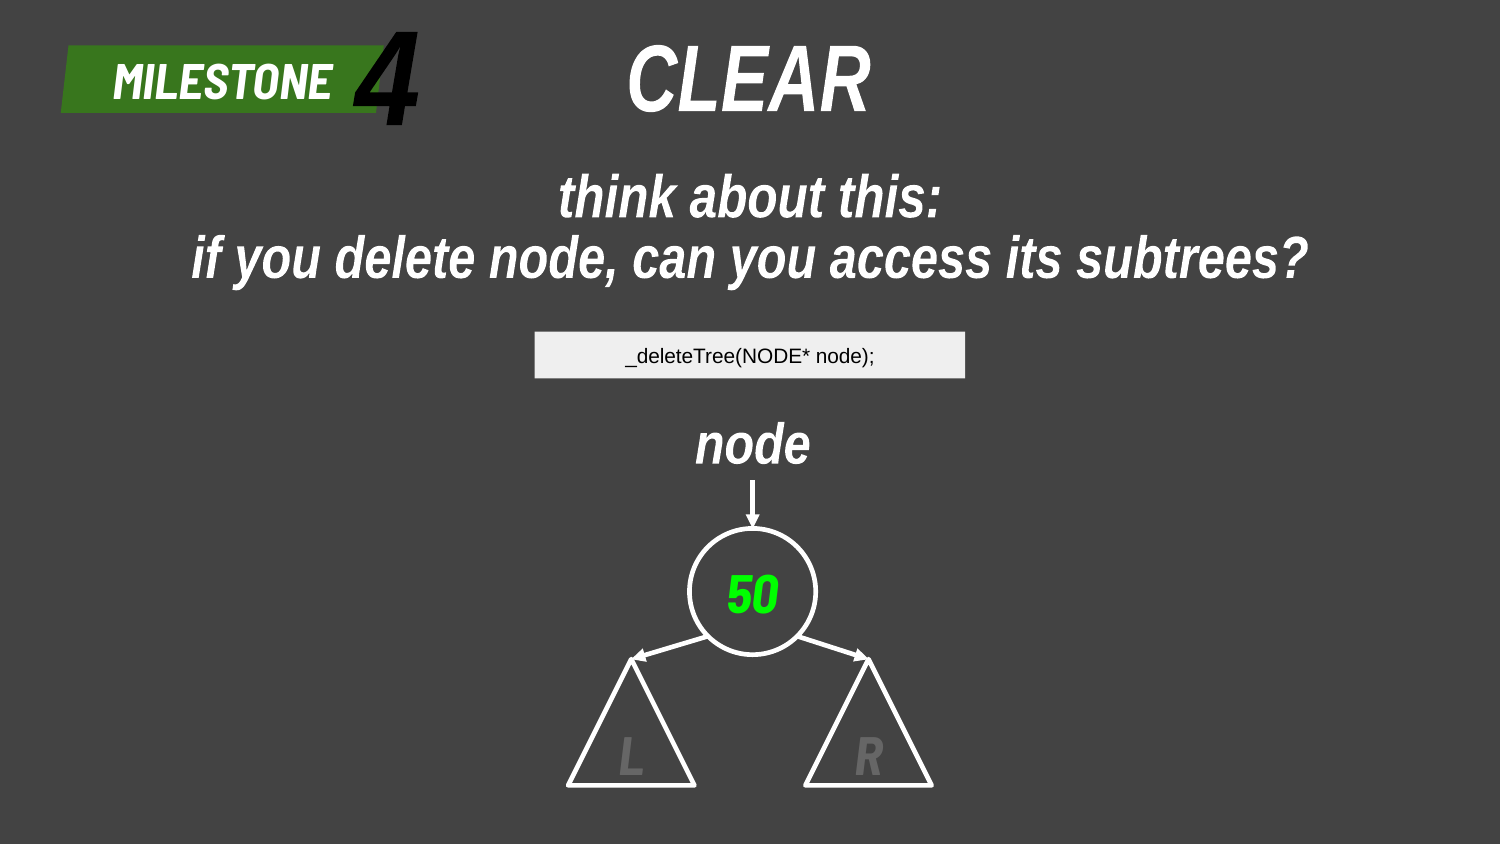

4
CLEAR
MILESTONE
think about this:
if you delete node, can you access its subtrees?
_deleteTree(NODE* node);
node
50
L
R